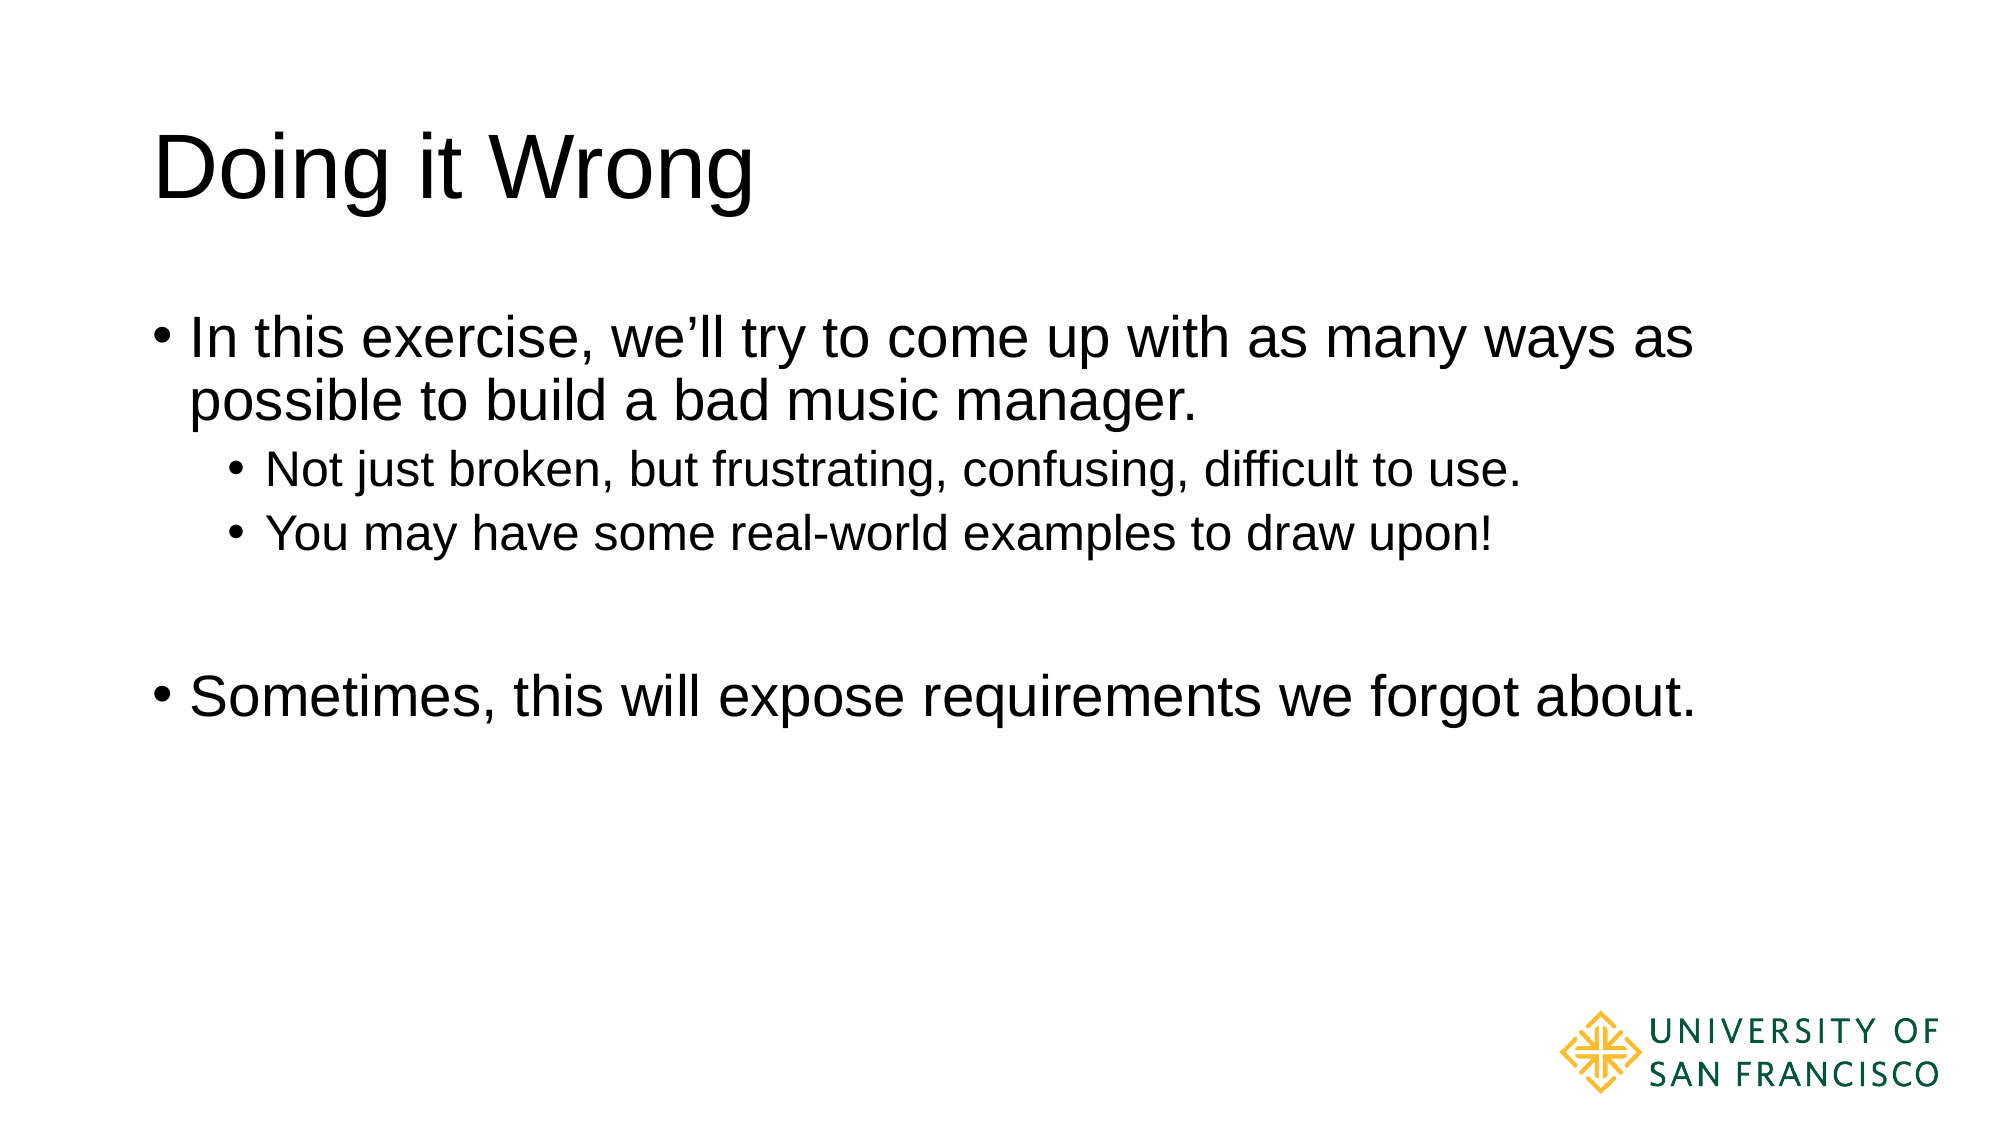

# Doing it Wrong
In this exercise, we’ll try to come up with as many ways as possible to build a bad music manager.
Not just broken, but frustrating, confusing, difficult to use.
You may have some real-world examples to draw upon!

Sometimes, this will expose requirements we forgot about.